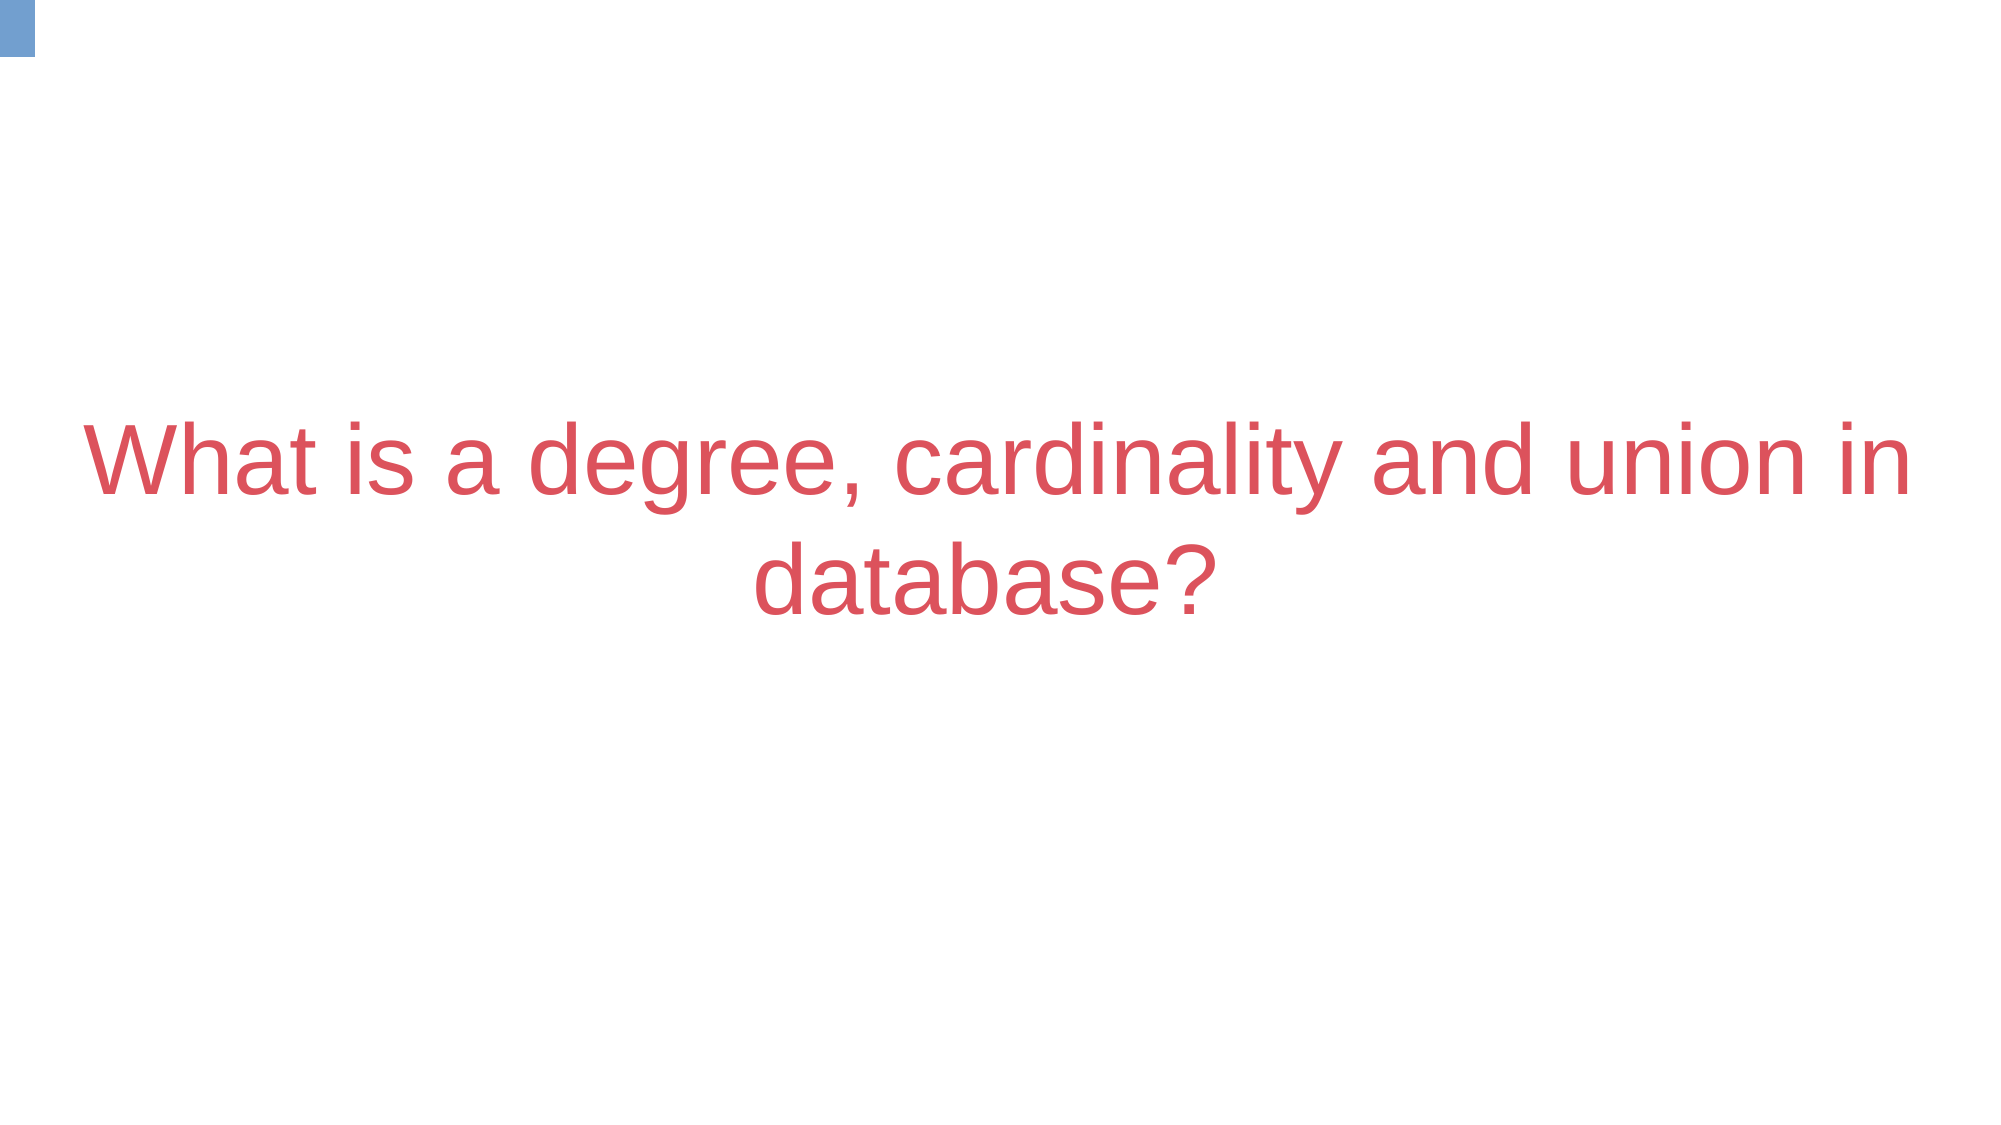

What is a degree, cardinality and union in database?